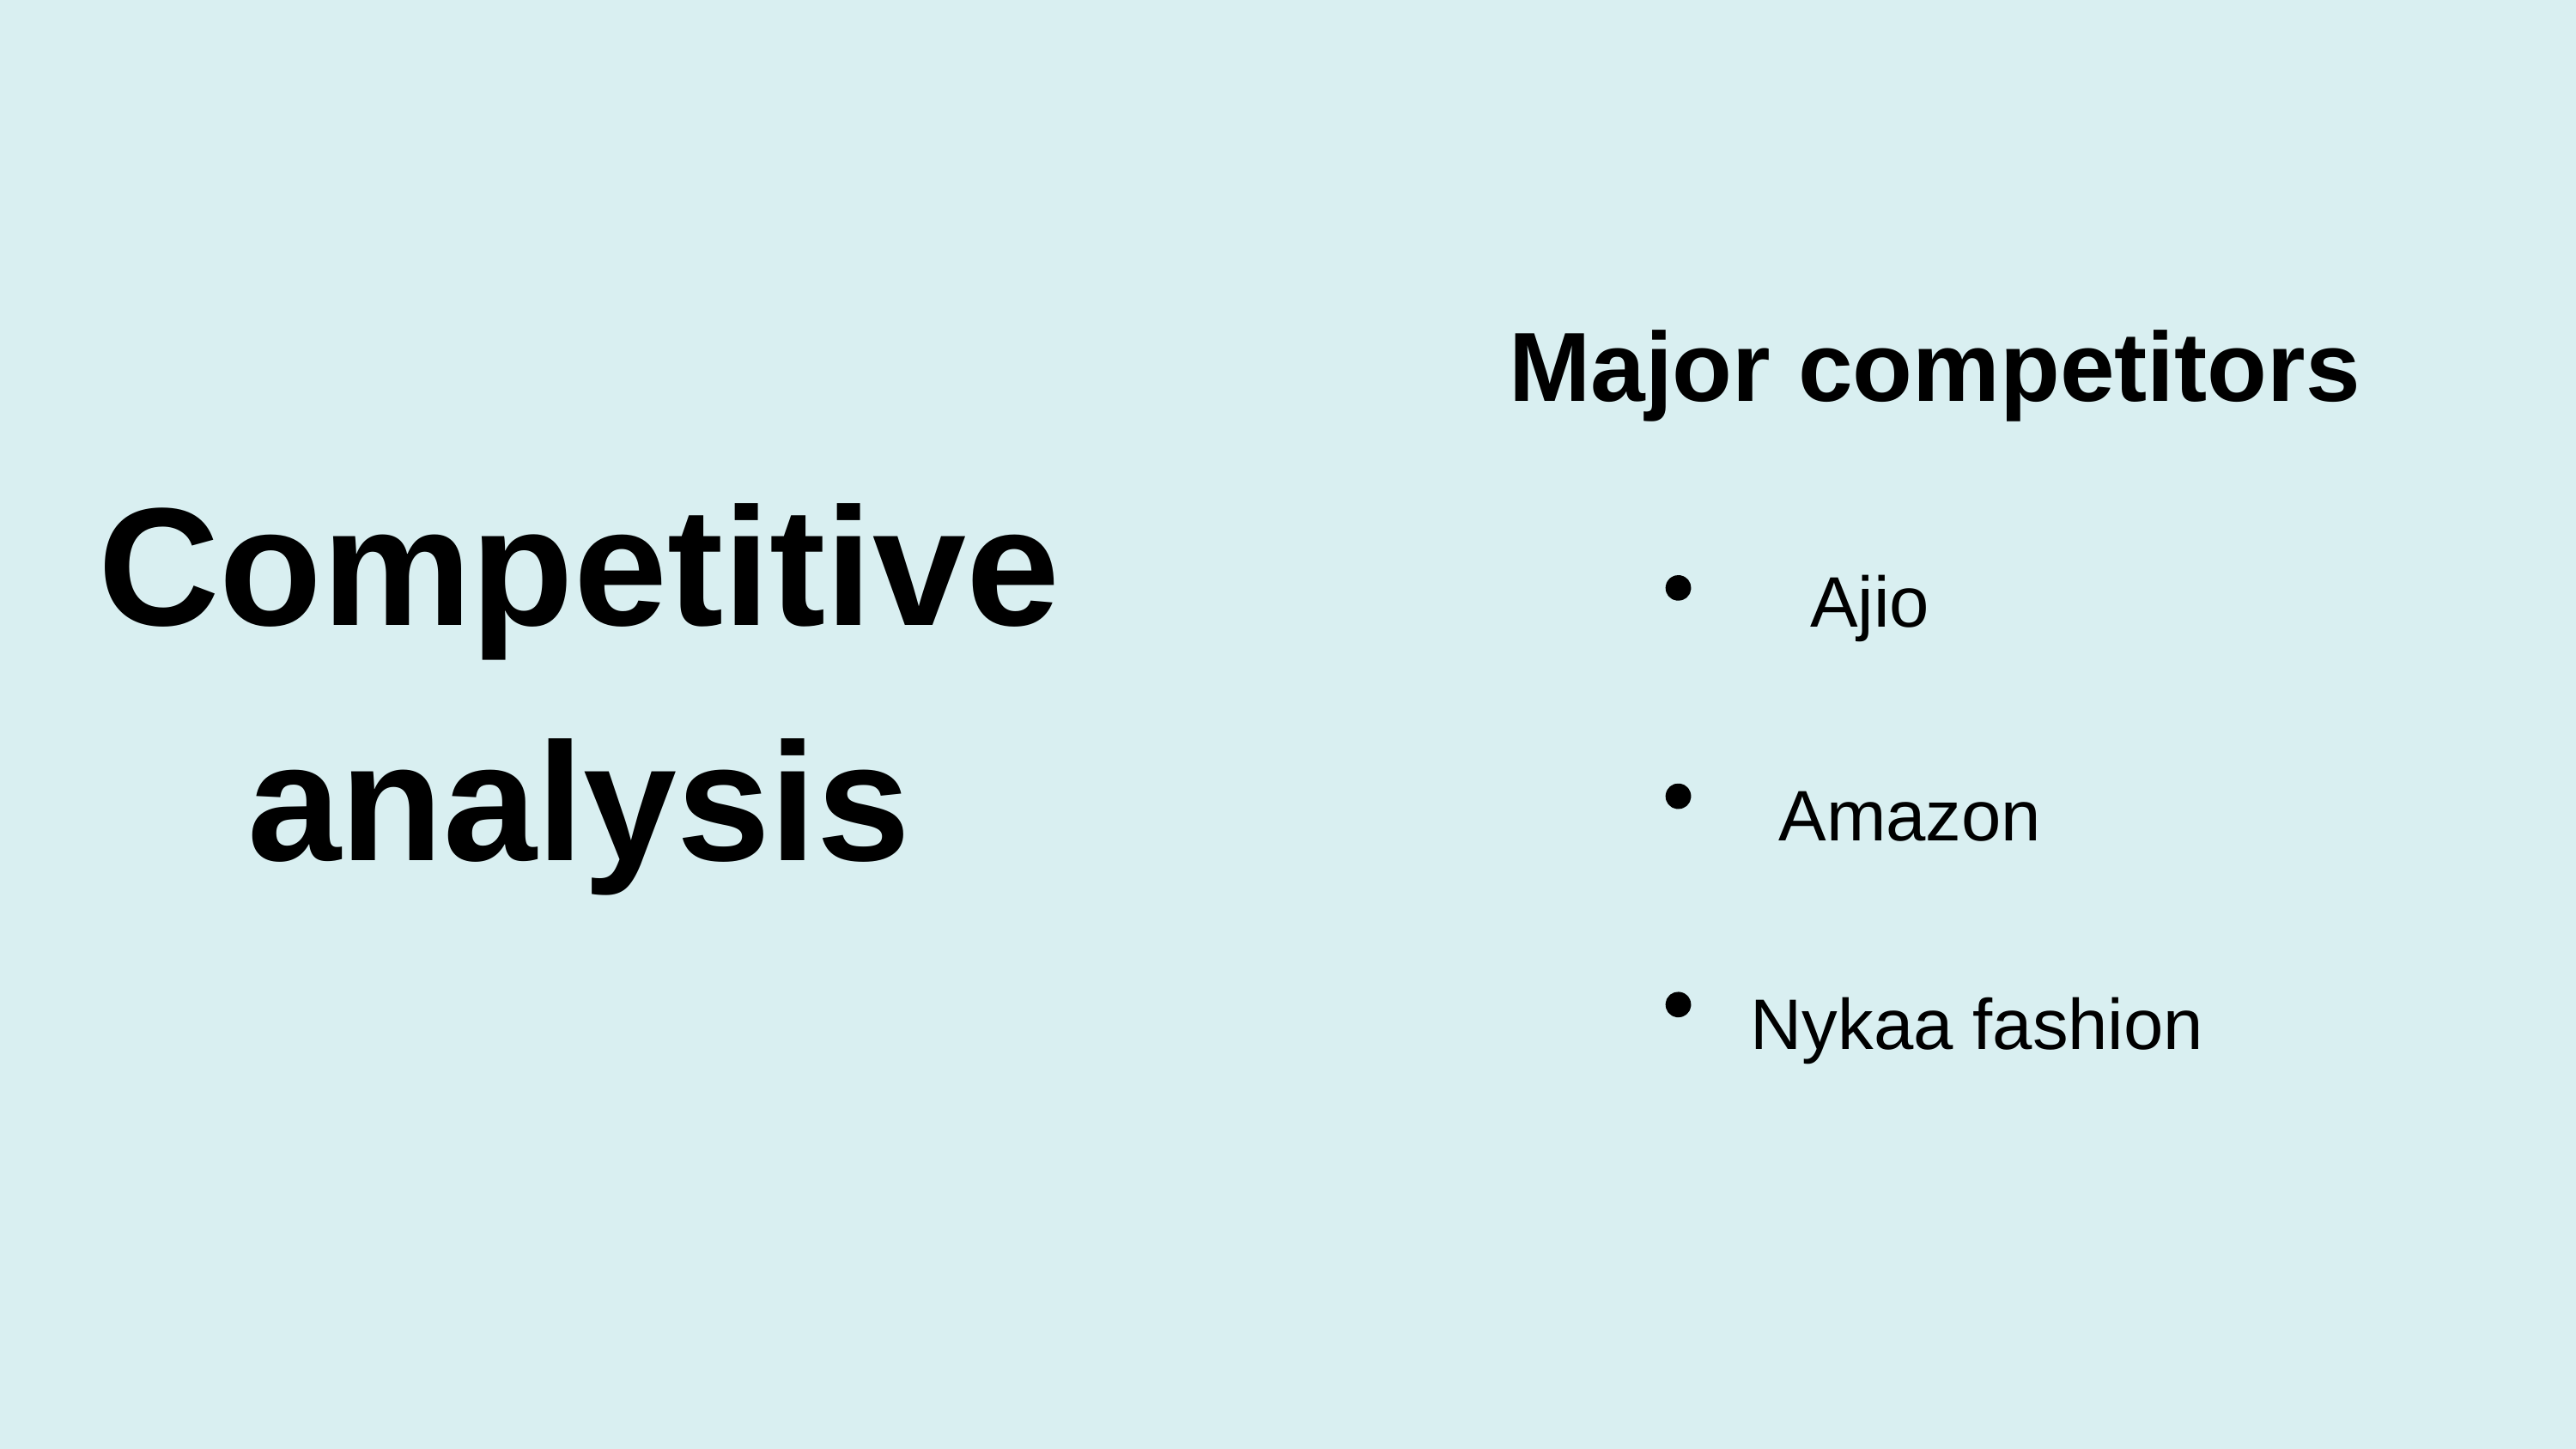

Major competitors
Competitive analysis
Ajio

Amazon

Nykaa fashion